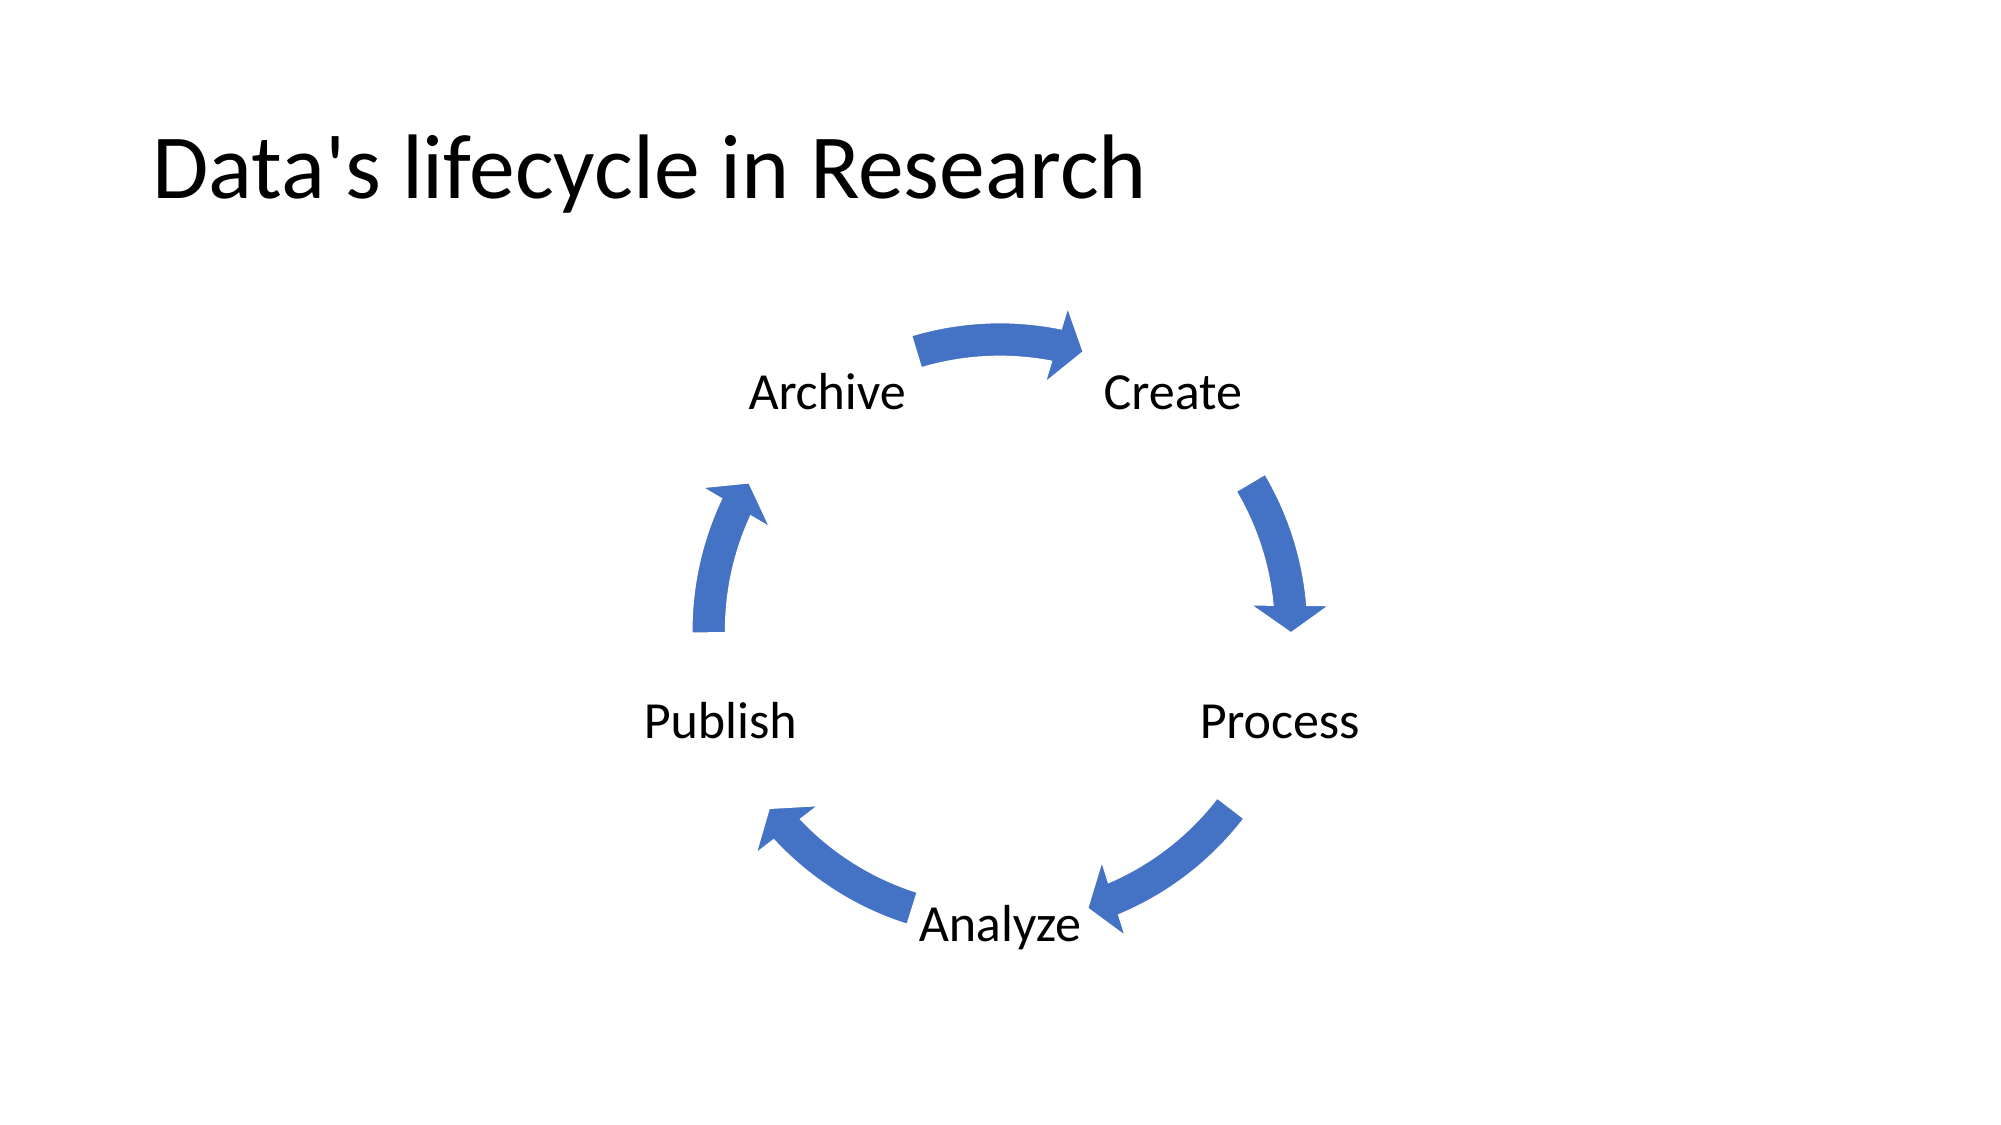

# Data's lifecycle in Research
Create
Process
Analyze
Publish
Archive